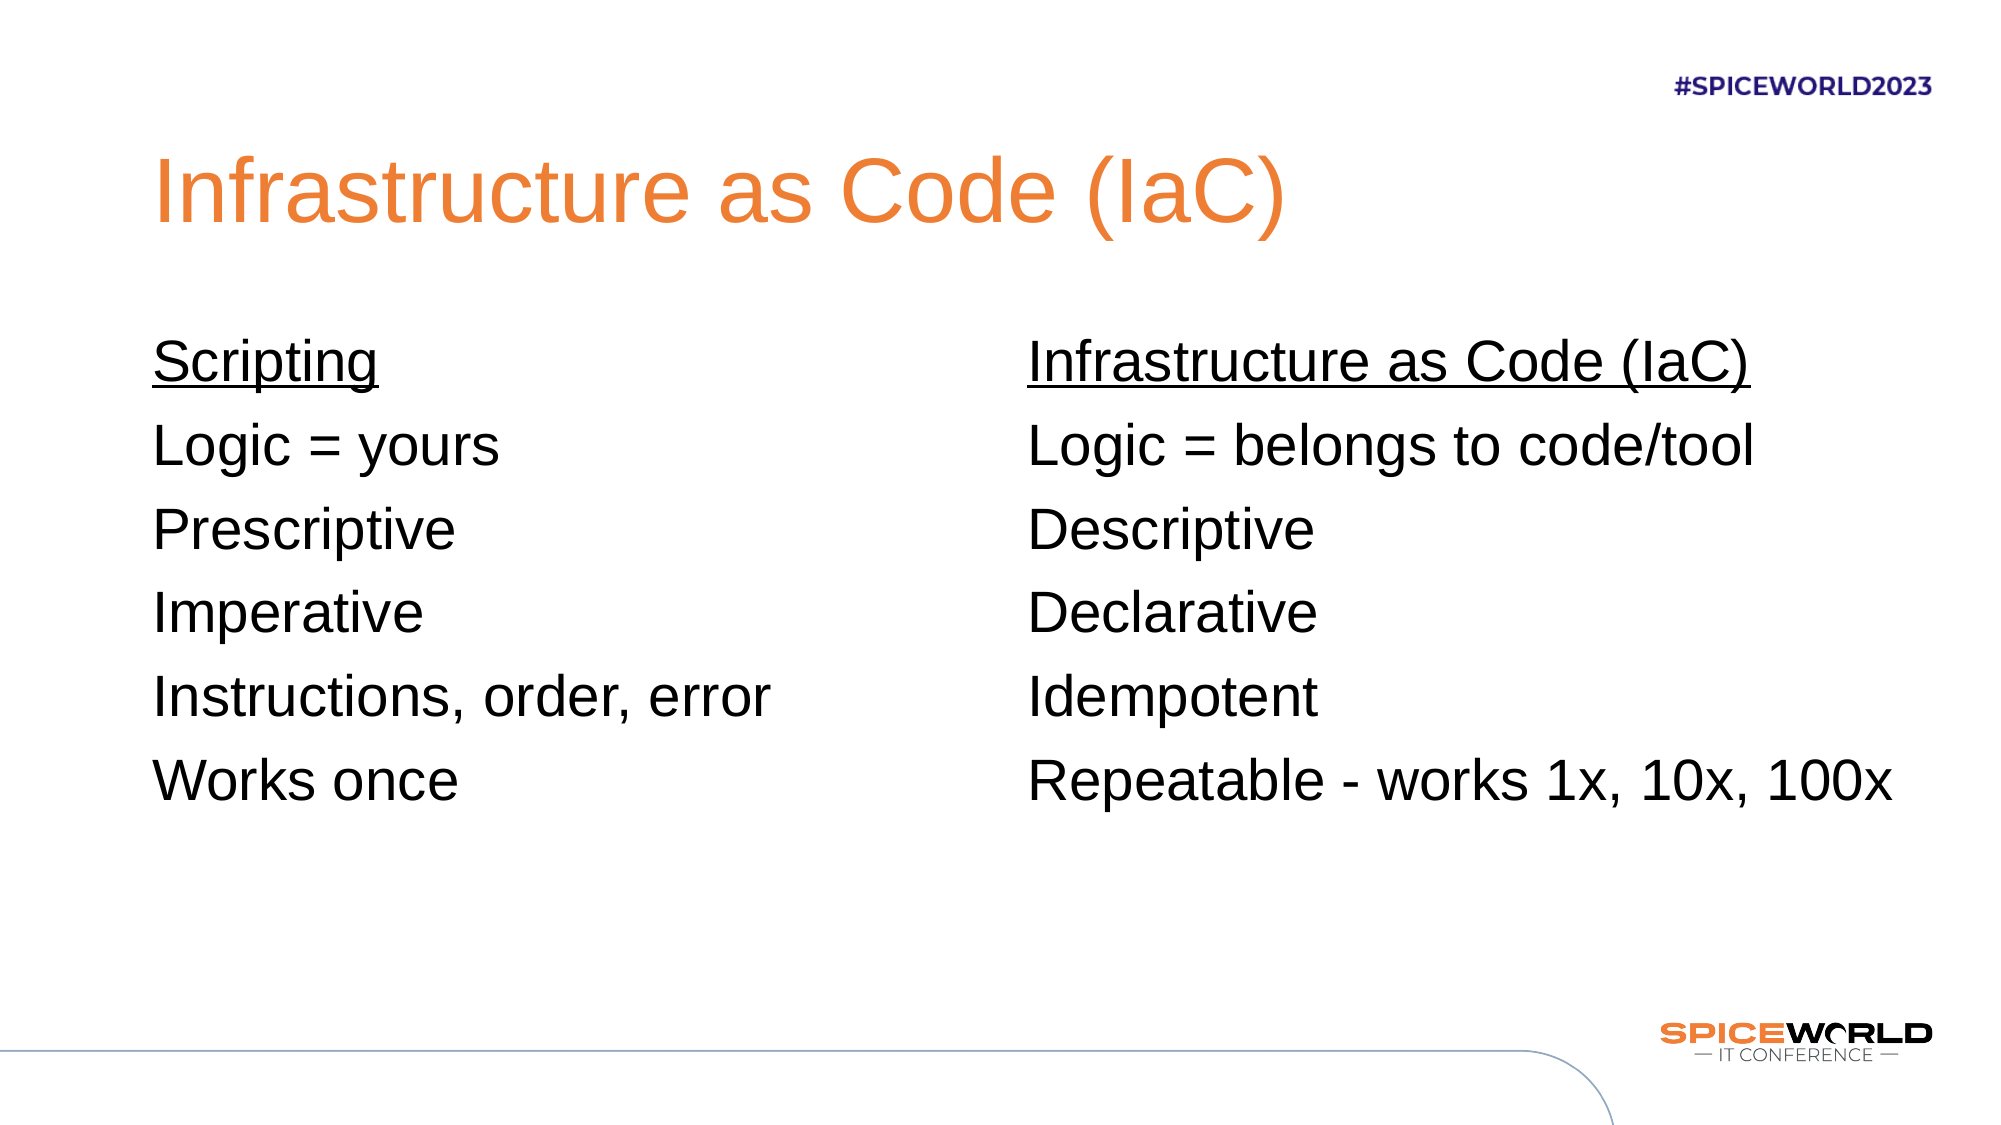

# Infrastructure as Code (IaC)
Scripting
Logic = yours
Prescriptive
Imperative
Instructions, order, error
Works once

Infrastructure as Code (IaC)
Logic = belongs to code/tool
Descriptive
Declarative
Idempotent
Repeatable - works 1x, 10x, 100x